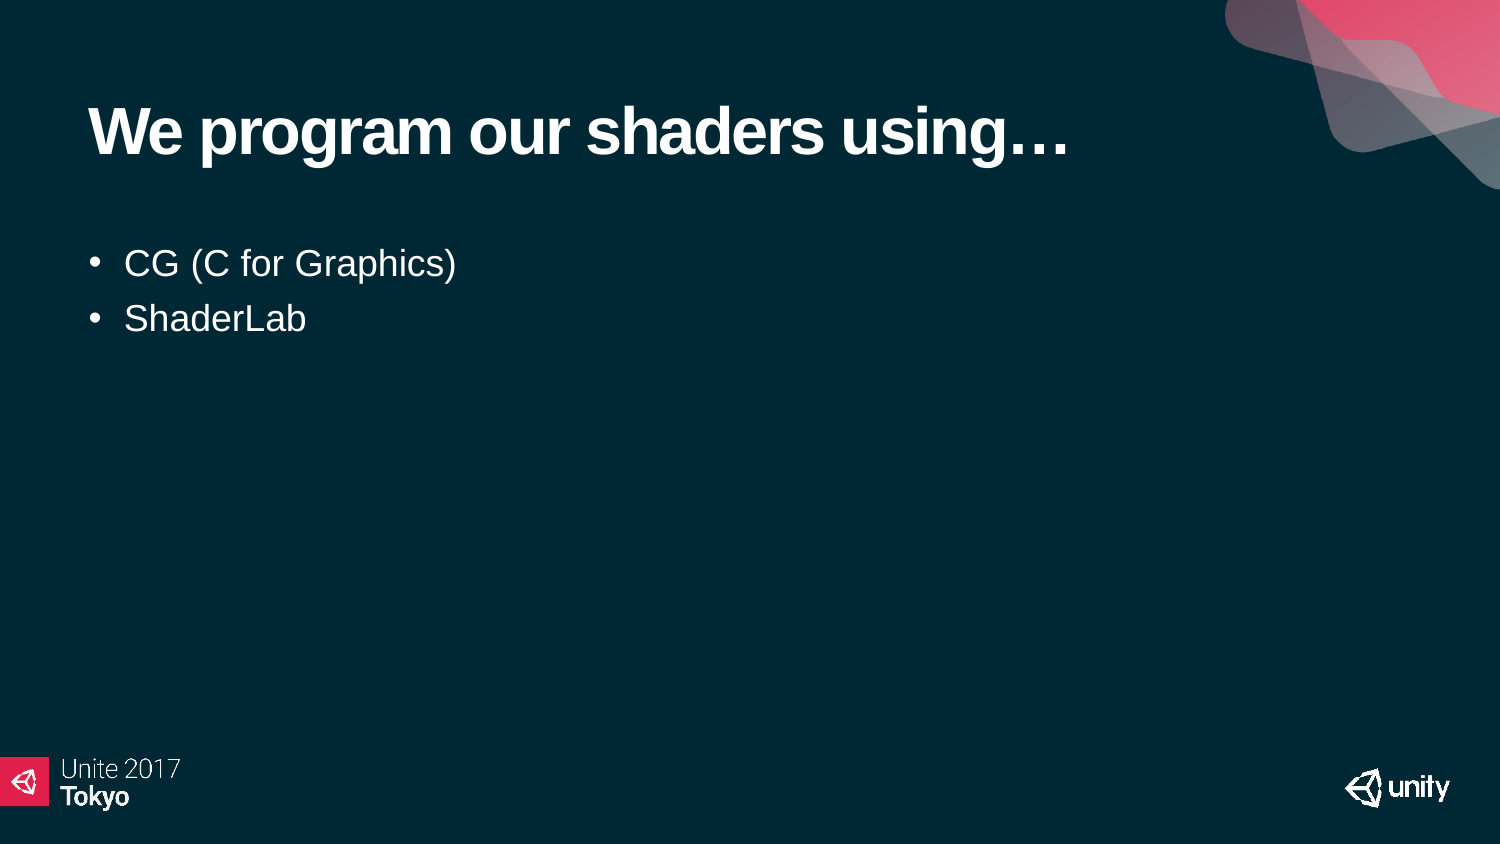

# We program our shaders using…
CG (C for Graphics)
ShaderLab